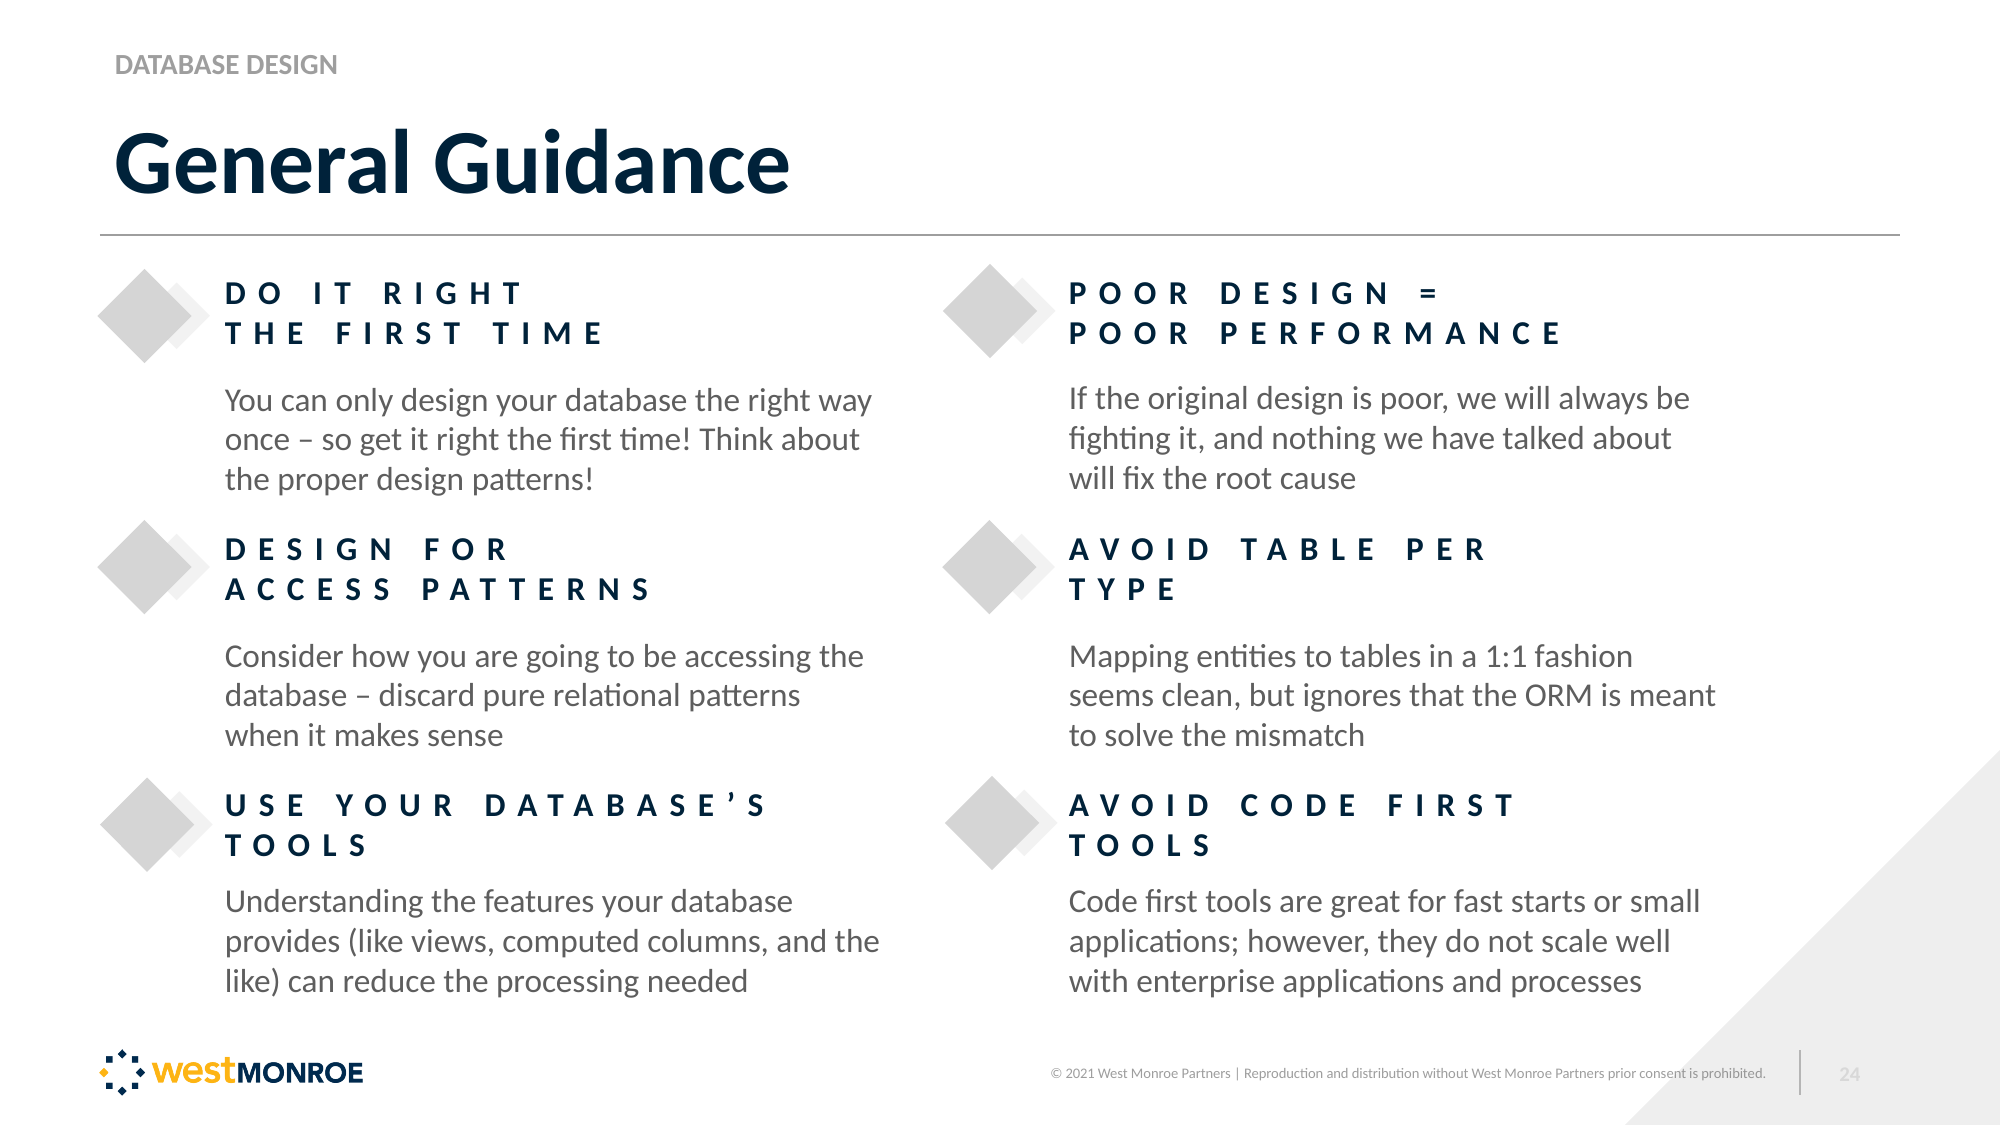

DATABASE DESIGN
# General Guidance

DO IT RIGHT THE FIRST TIME
POOR DESIGN = POOR PERFORMANCE
If the original design is poor, we will always be fighting it, and nothing we have talked about will fix the root cause
You can only design your database the right way once – so get it right the first time! Think about the proper design patterns!

DESIGN FOR ACCESS PATTERNS
AVOID TABLE PER TYPE
Consider how you are going to be accessing the database – discard pure relational patterns when it makes sense
Mapping entities to tables in a 1:1 fashion seems clean, but ignores that the ORM is meant to solve the mismatch

USE YOUR DATABASE’S TOOLS
AVOID CODE FIRST TOOLS
Understanding the features your database provides (like views, computed columns, and the like) can reduce the processing needed
Code first tools are great for fast starts or small applications; however, they do not scale well with enterprise applications and processes
24